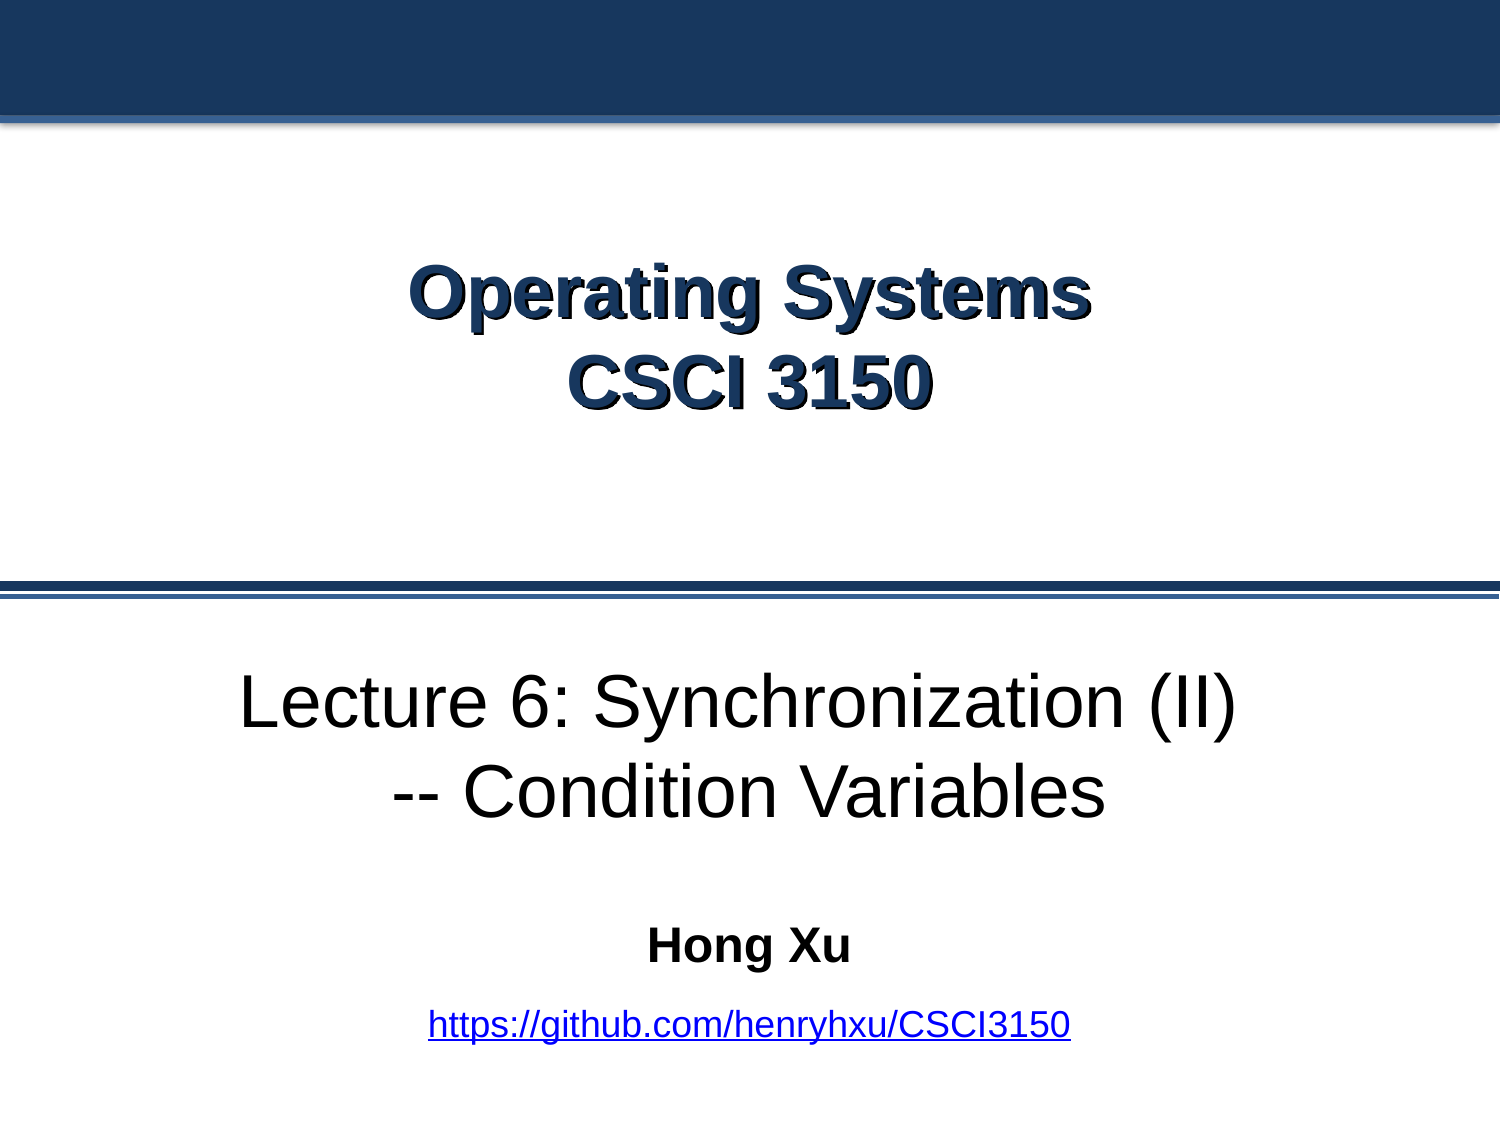

# Operating Systems CSCI 3150
Lecture 6: Synchronization (II)
-- Condition Variables